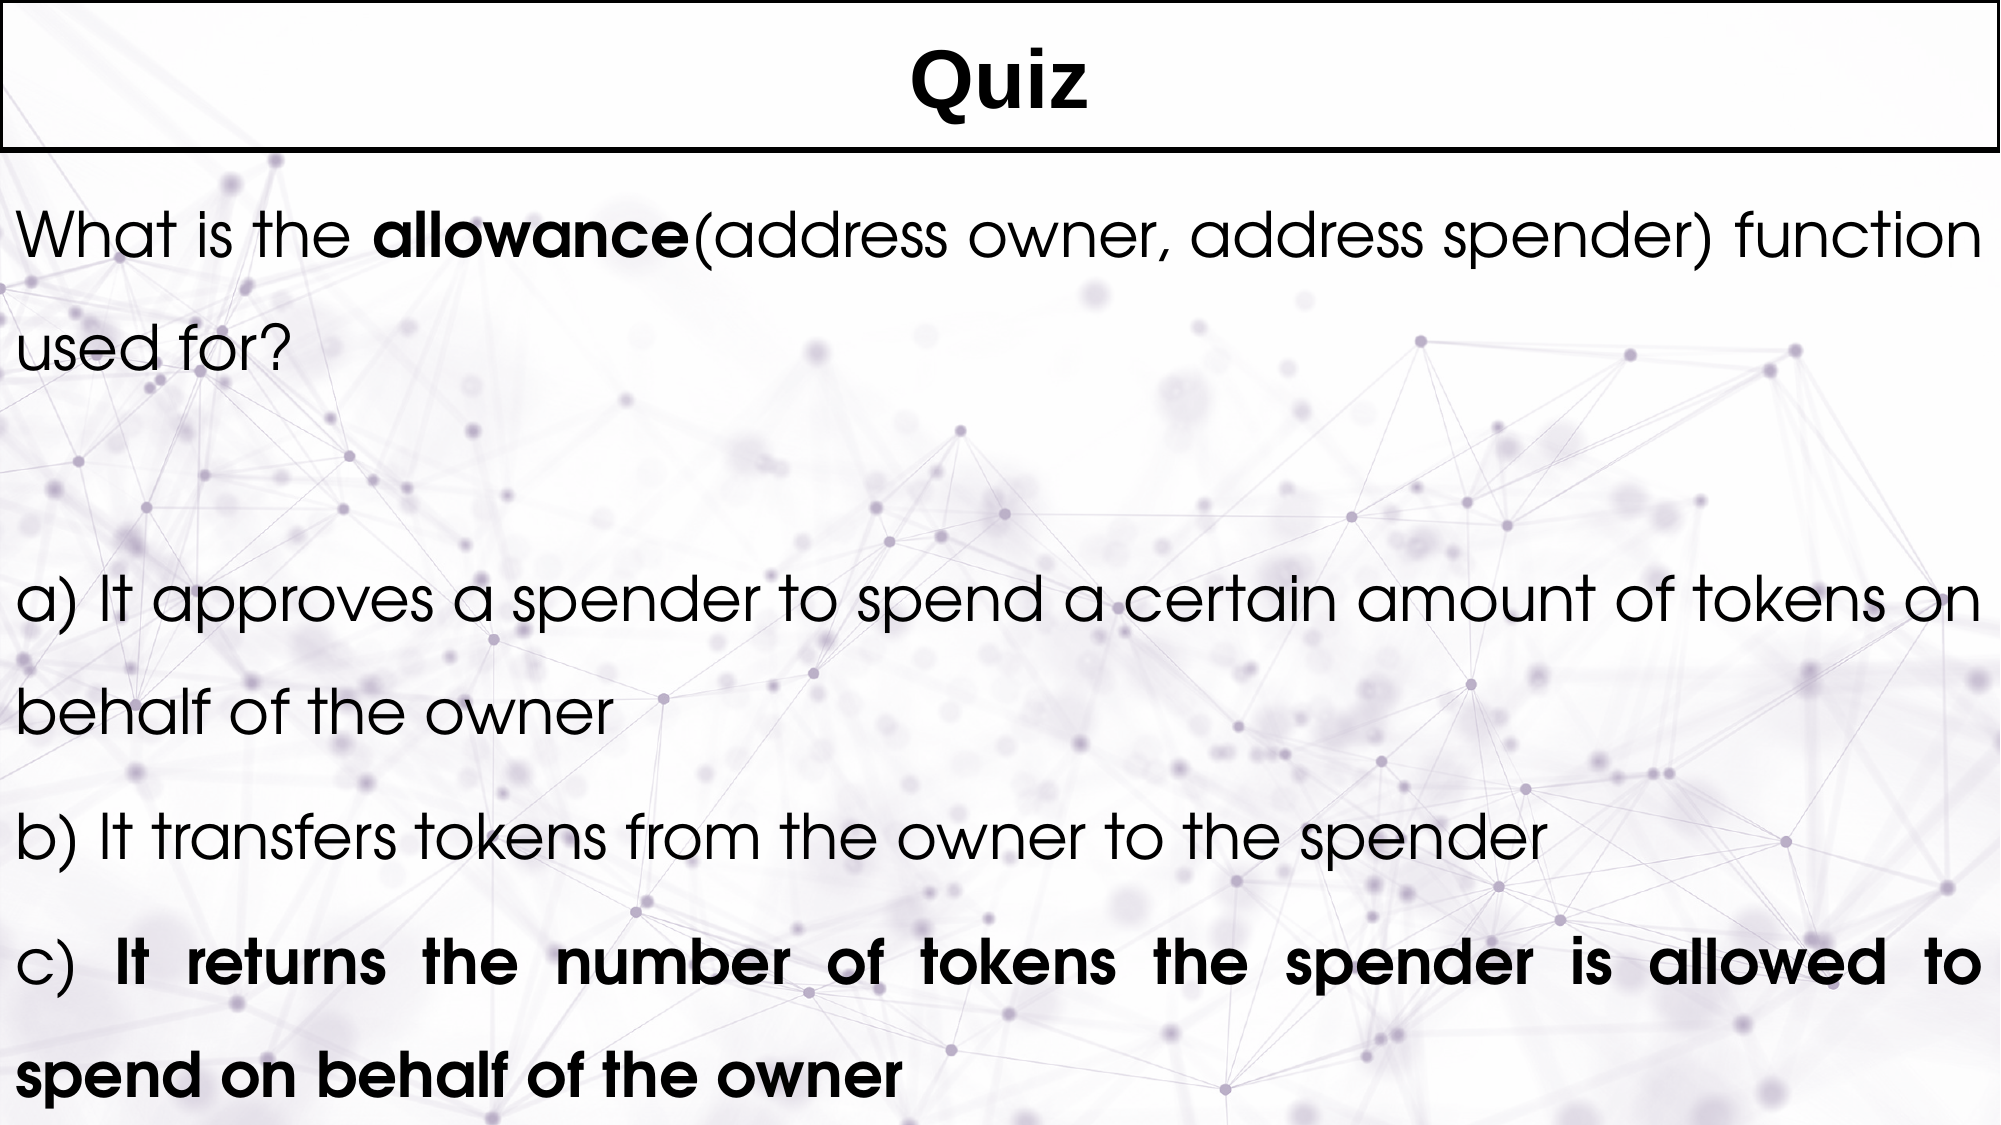

# Quiz
What is the allowance(address owner, address spender) function used for?

a) It approves a spender to spend a certain amount of tokens on behalf of the owner
b) It transfers tokens from the owner to the spender
c) It returns the number of tokens the spender is allowed to spend on behalf of the owner